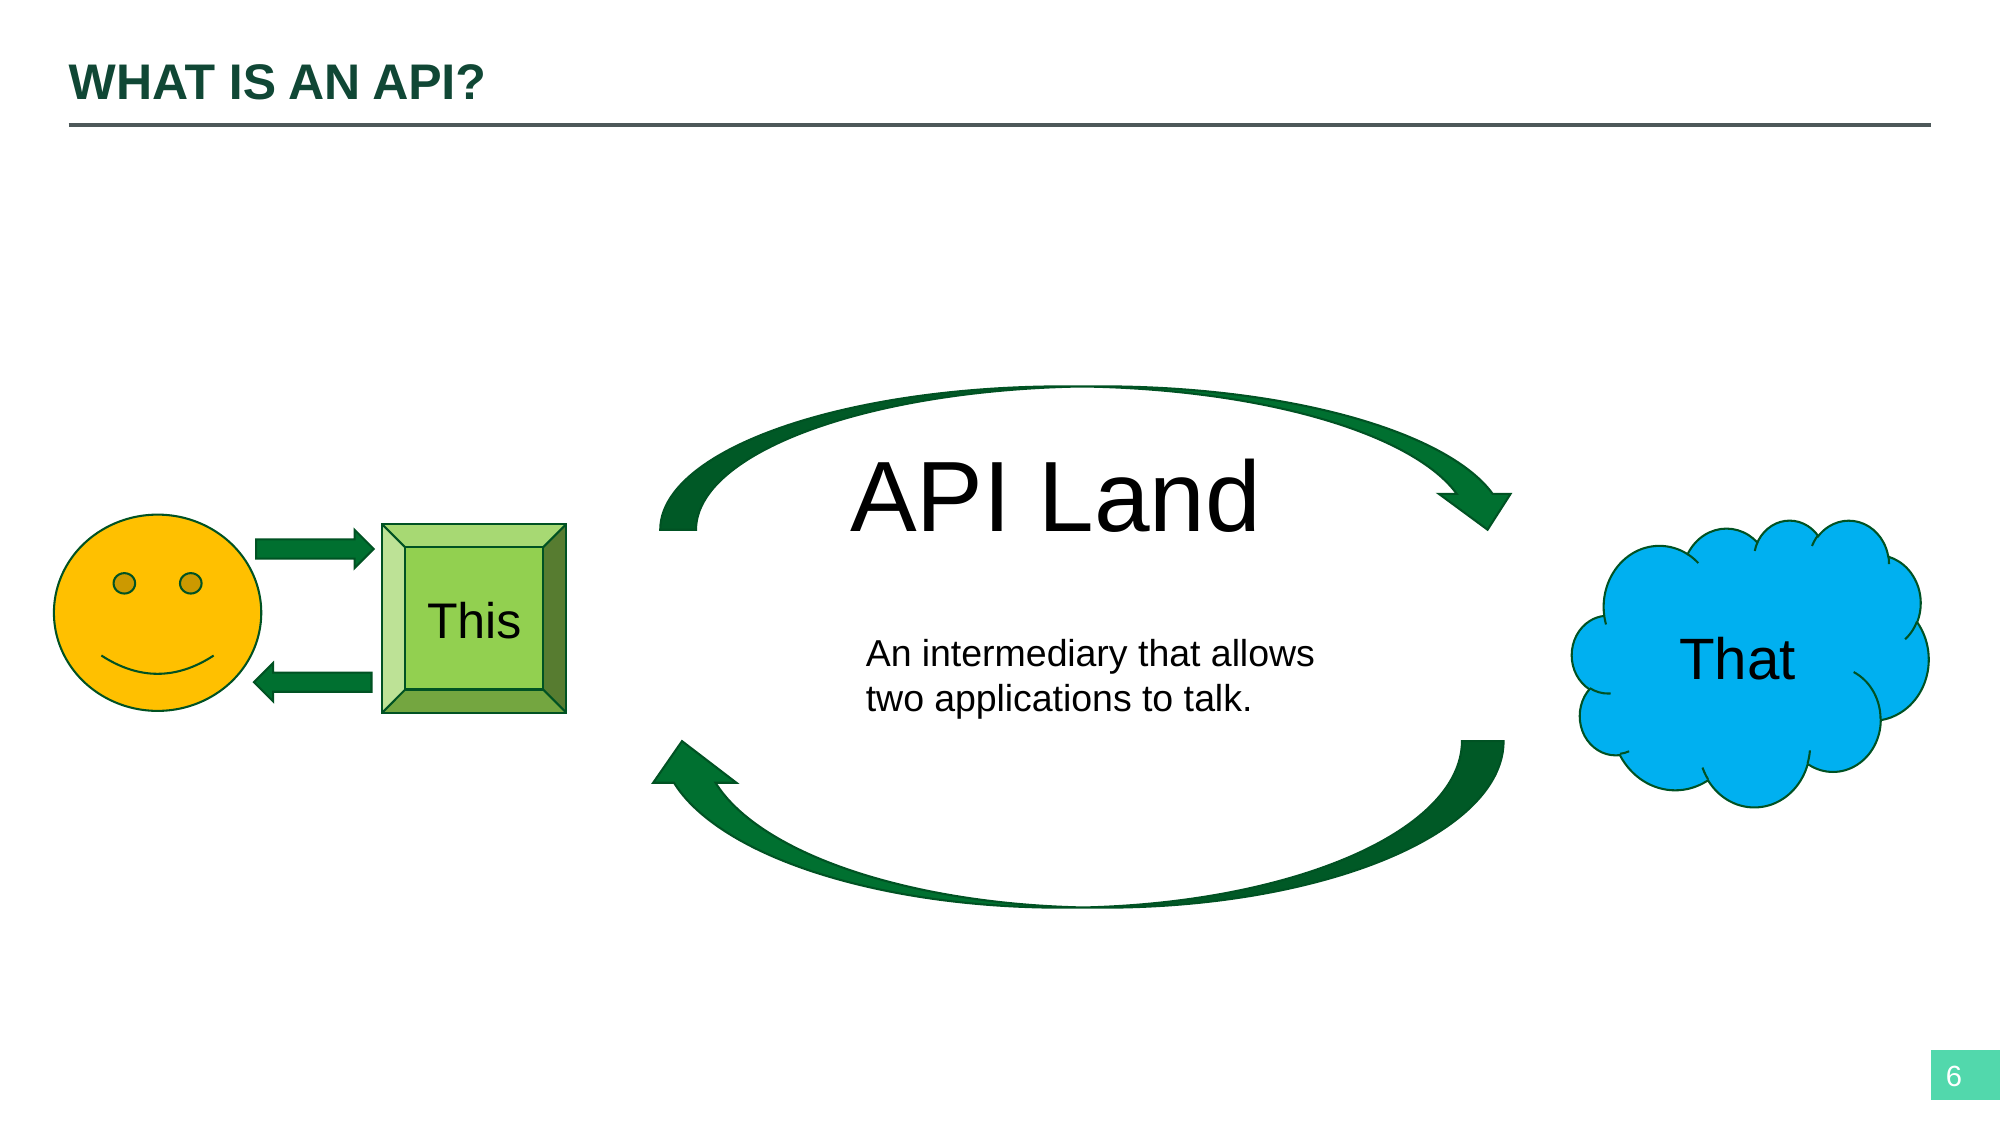

# WHAT IS AN API?

API Land

That
This
An intermediary that allows two applications to talk.